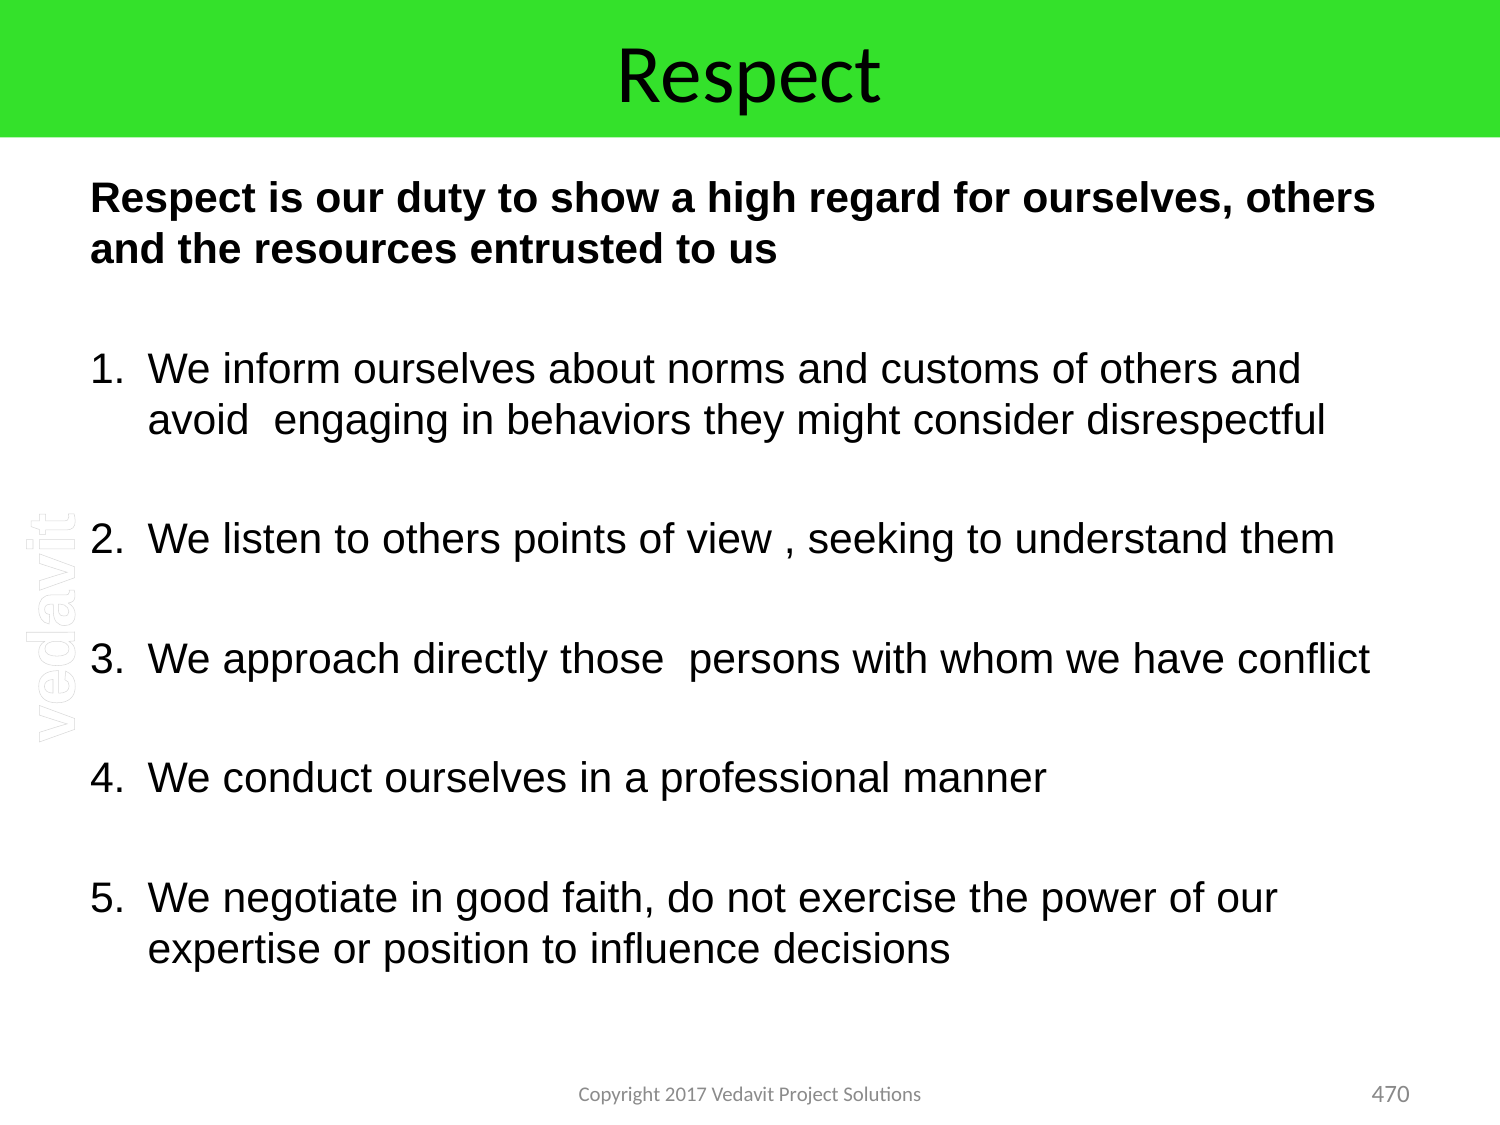

# Respect

Respect is our duty to show a high regard for ourselves, others and the resources entrusted to us

We inform ourselves about norms and customs of others and avoid  engaging in behaviors they might consider disrespectful

We listen to others points of view , seeking to understand them

We approach directly those  persons with whom we have conflict

We conduct ourselves in a professional manner

We negotiate in good faith, do not exercise the power of our expertise or position to influence decisions
Copyright 2017 Vedavit Project Solutions
470